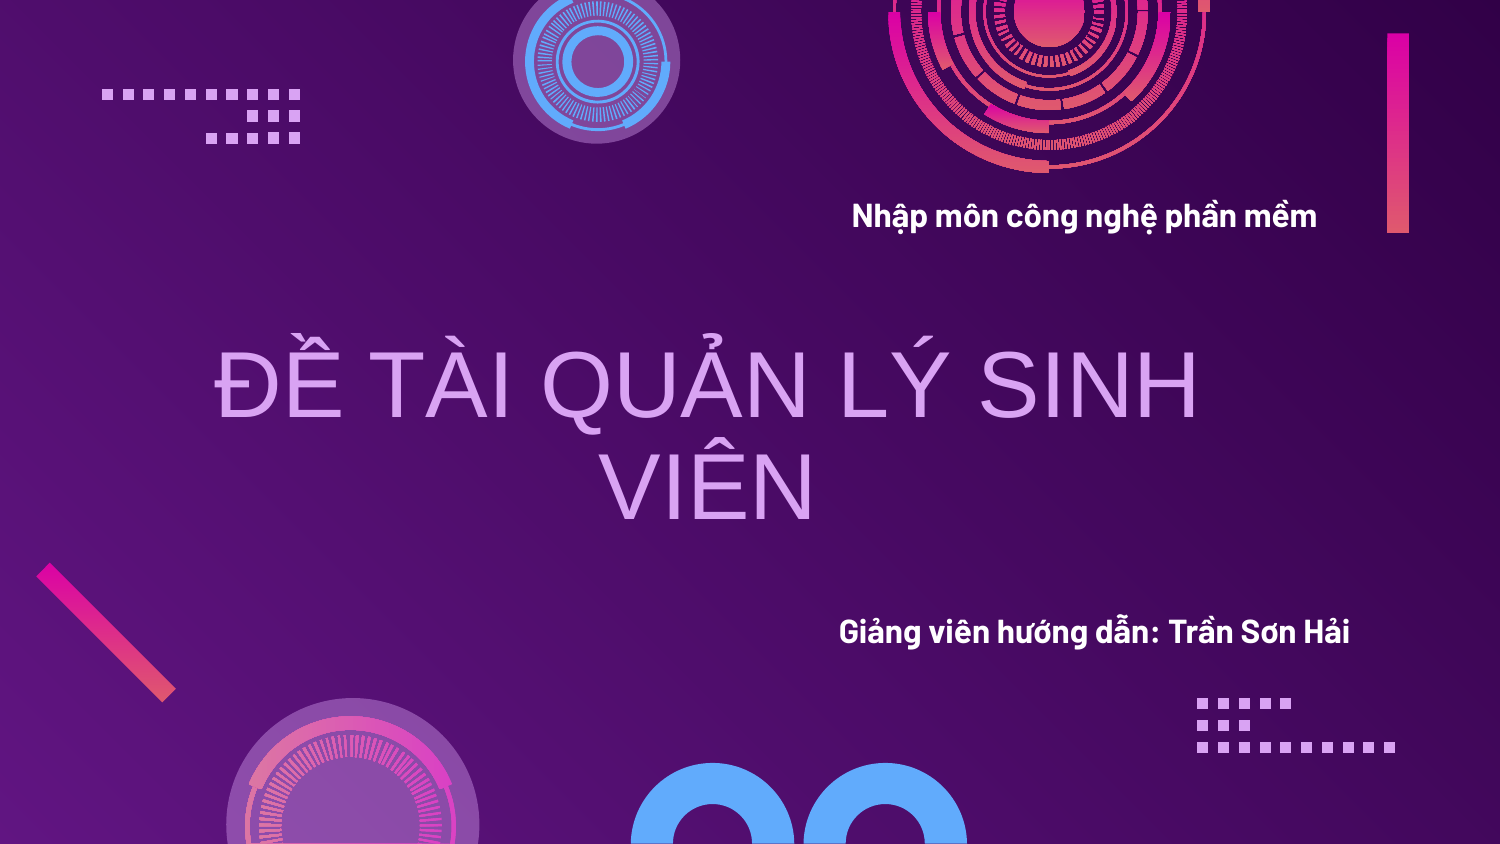

Nhập môn công nghệ phần mềm
# ĐỀ TÀI QUẢN LÝ SINH VIÊN

Giảng viên hướng dẫn: Trần Sơn Hải